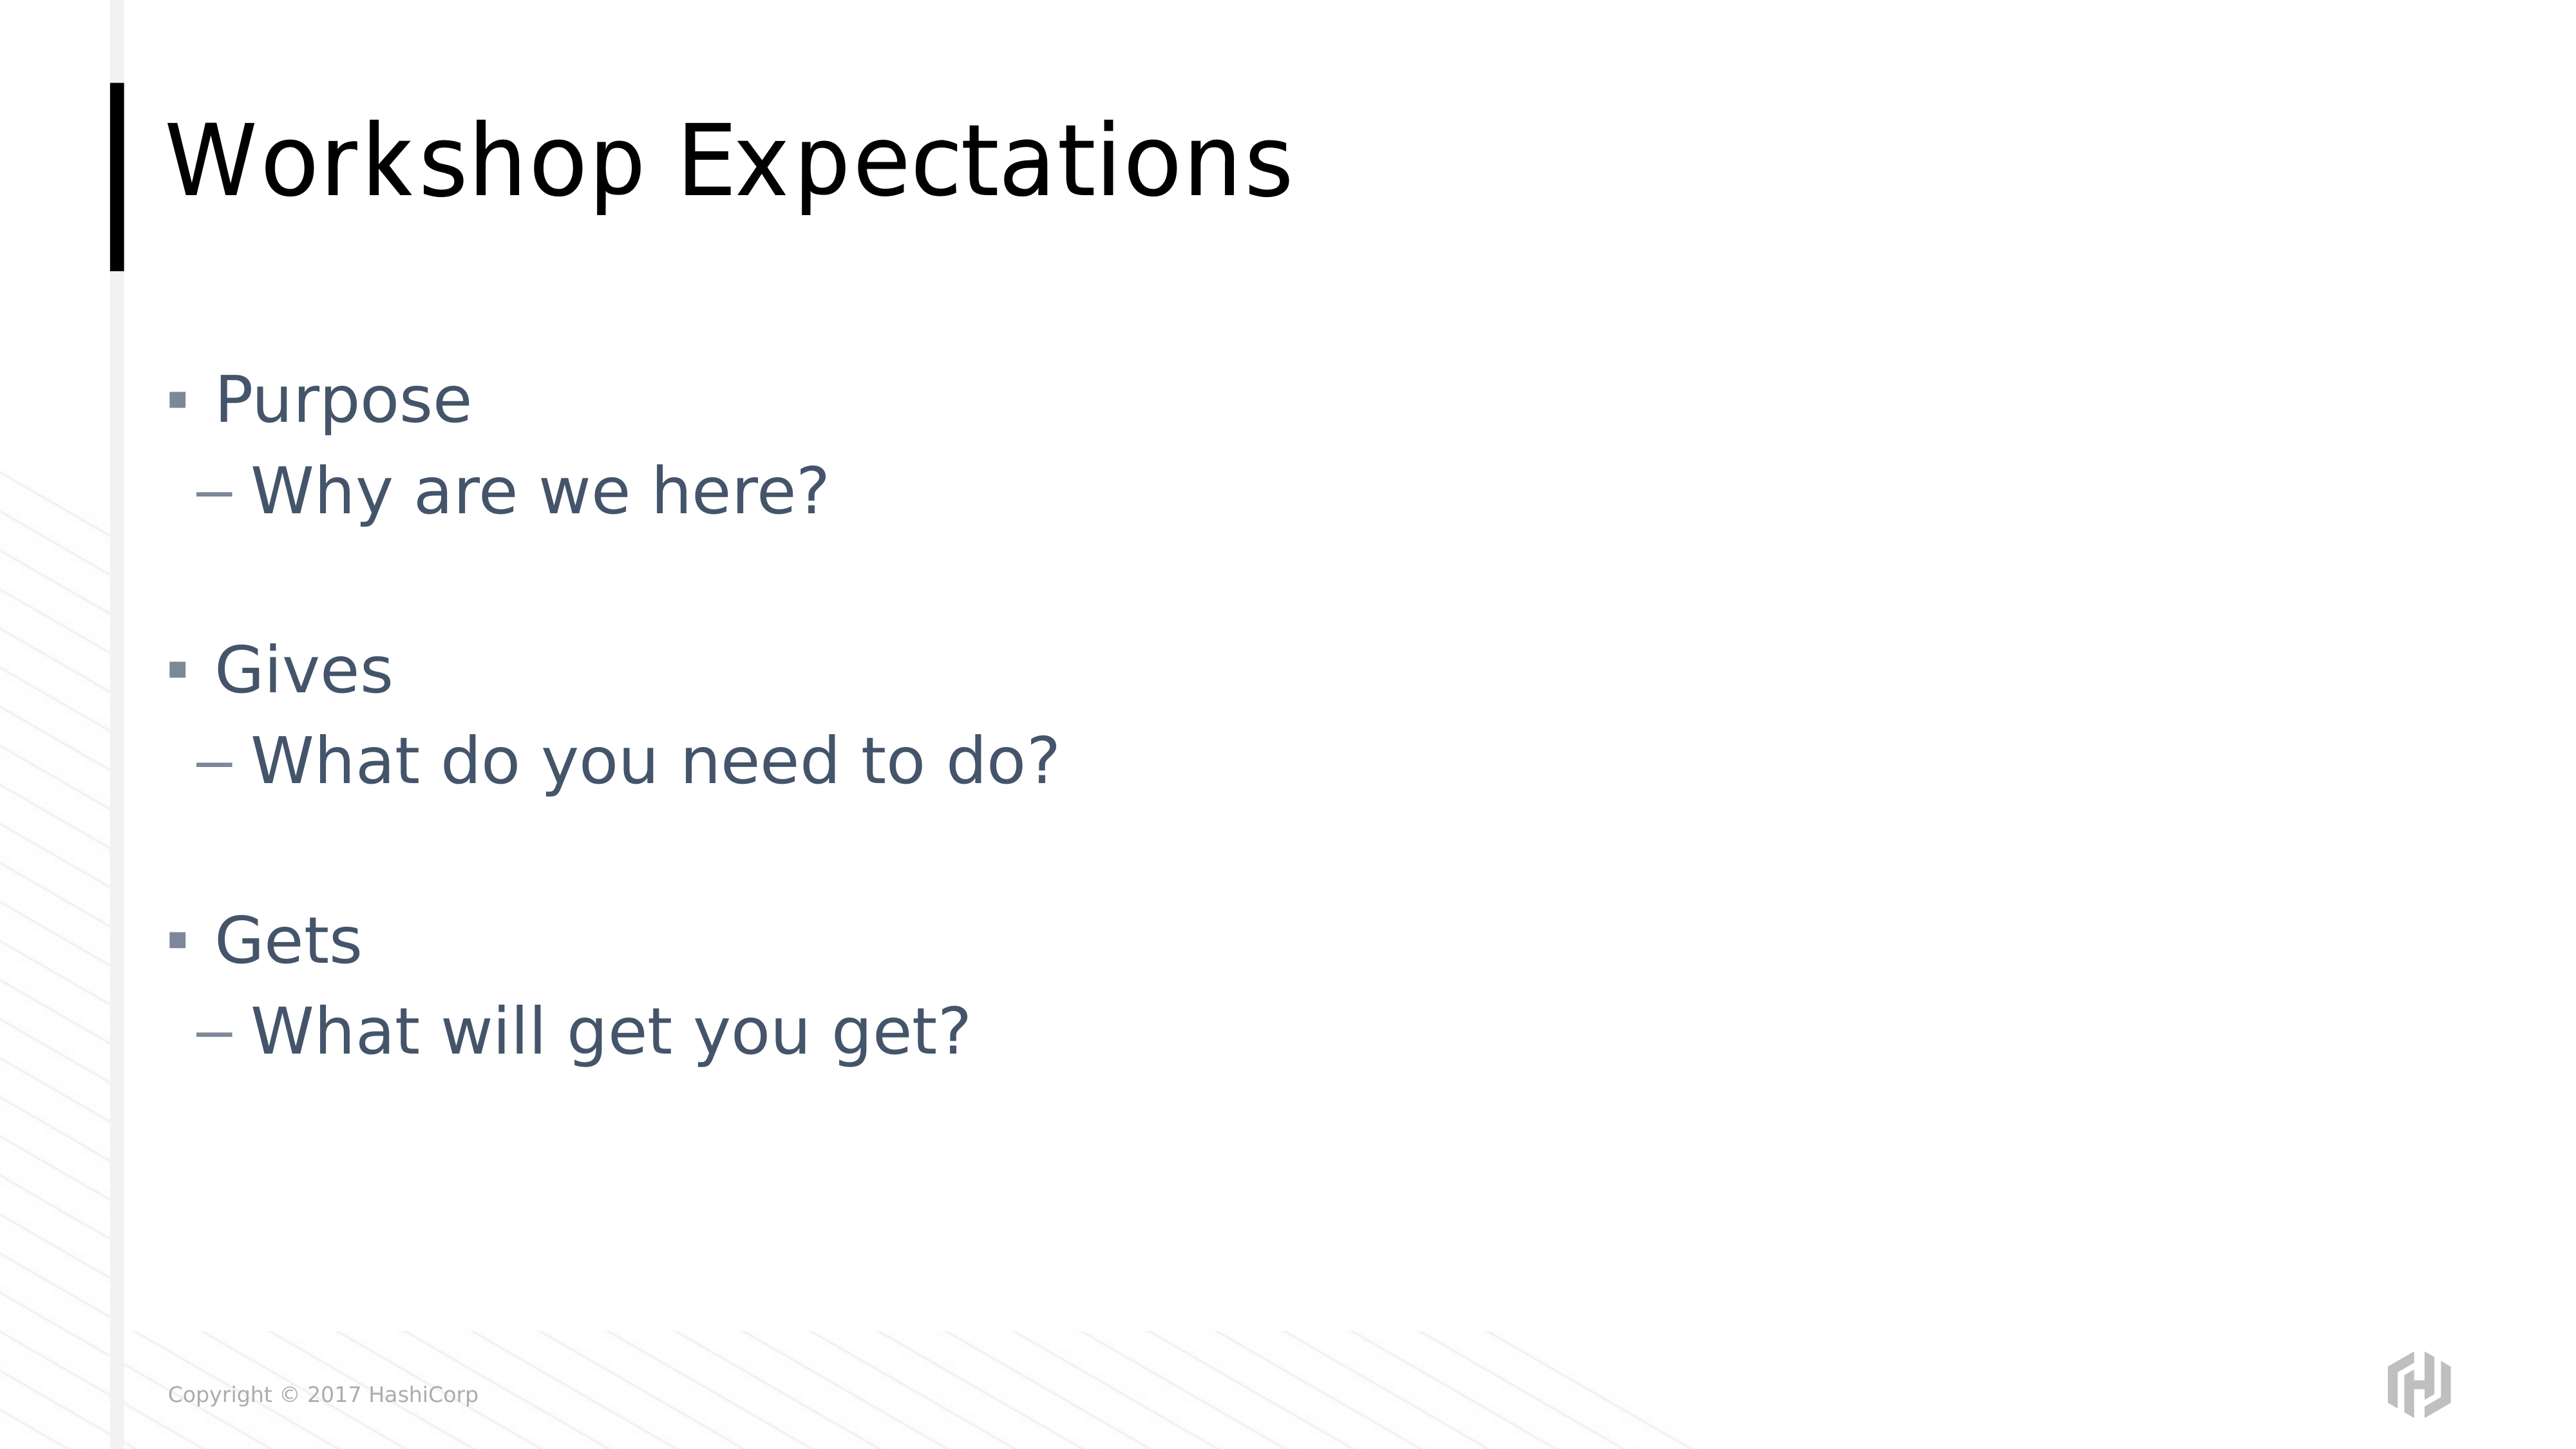

# Workshop Expectations
Purpose
Why are we here?

Gives
What do you need to do?

Gets
What will get you get?